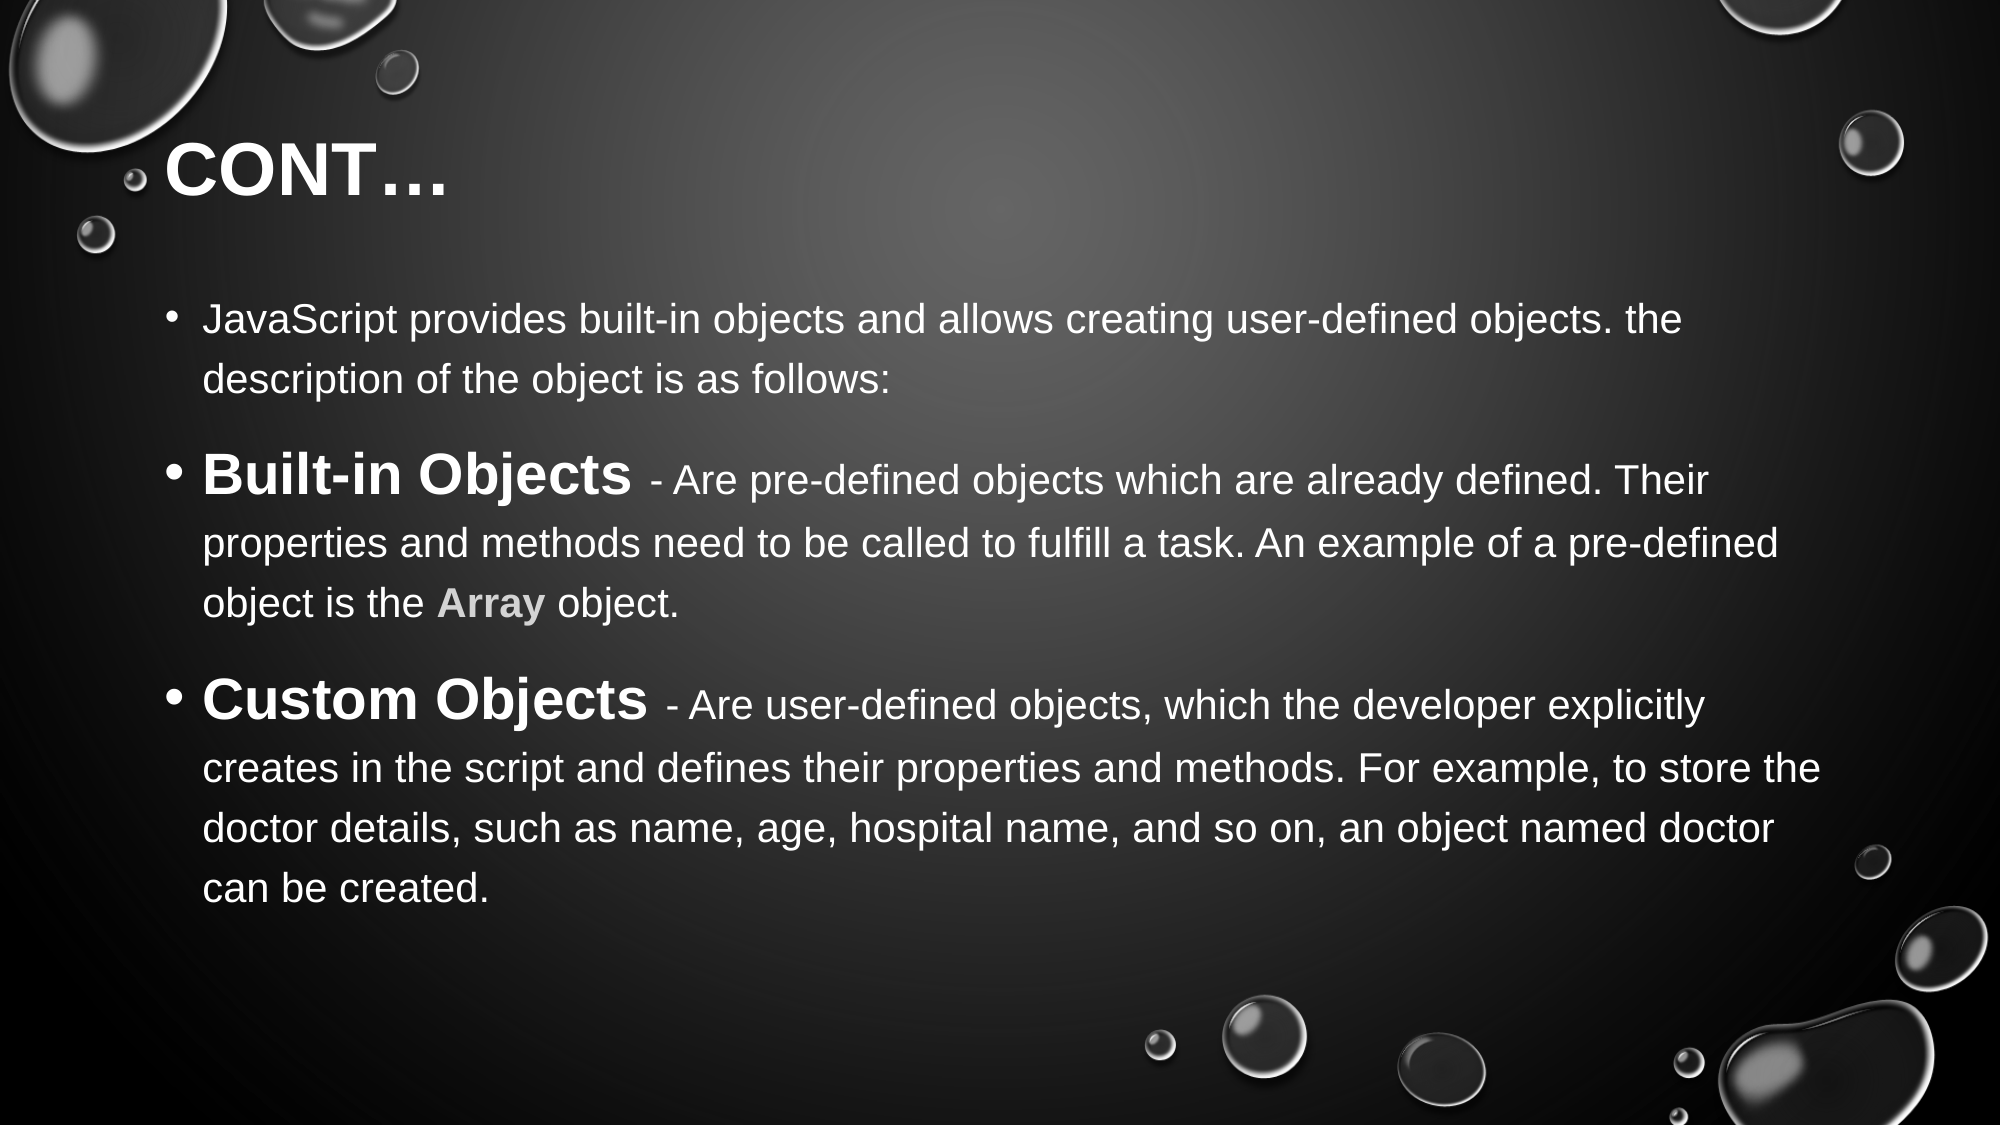

# Cont…
JavaScript provides built-in objects and allows creating user-defined objects. the description of the object is as follows:
Built-in Objects - Are pre-defined objects which are already defined. Their properties and methods need to be called to fulfill a task. An example of a pre-defined object is the Array object.
Custom Objects - Are user-defined objects, which the developer explicitly creates in the script and defines their properties and methods. For example, to store the doctor details, such as name, age, hospital name, and so on, an object named doctor can be created.